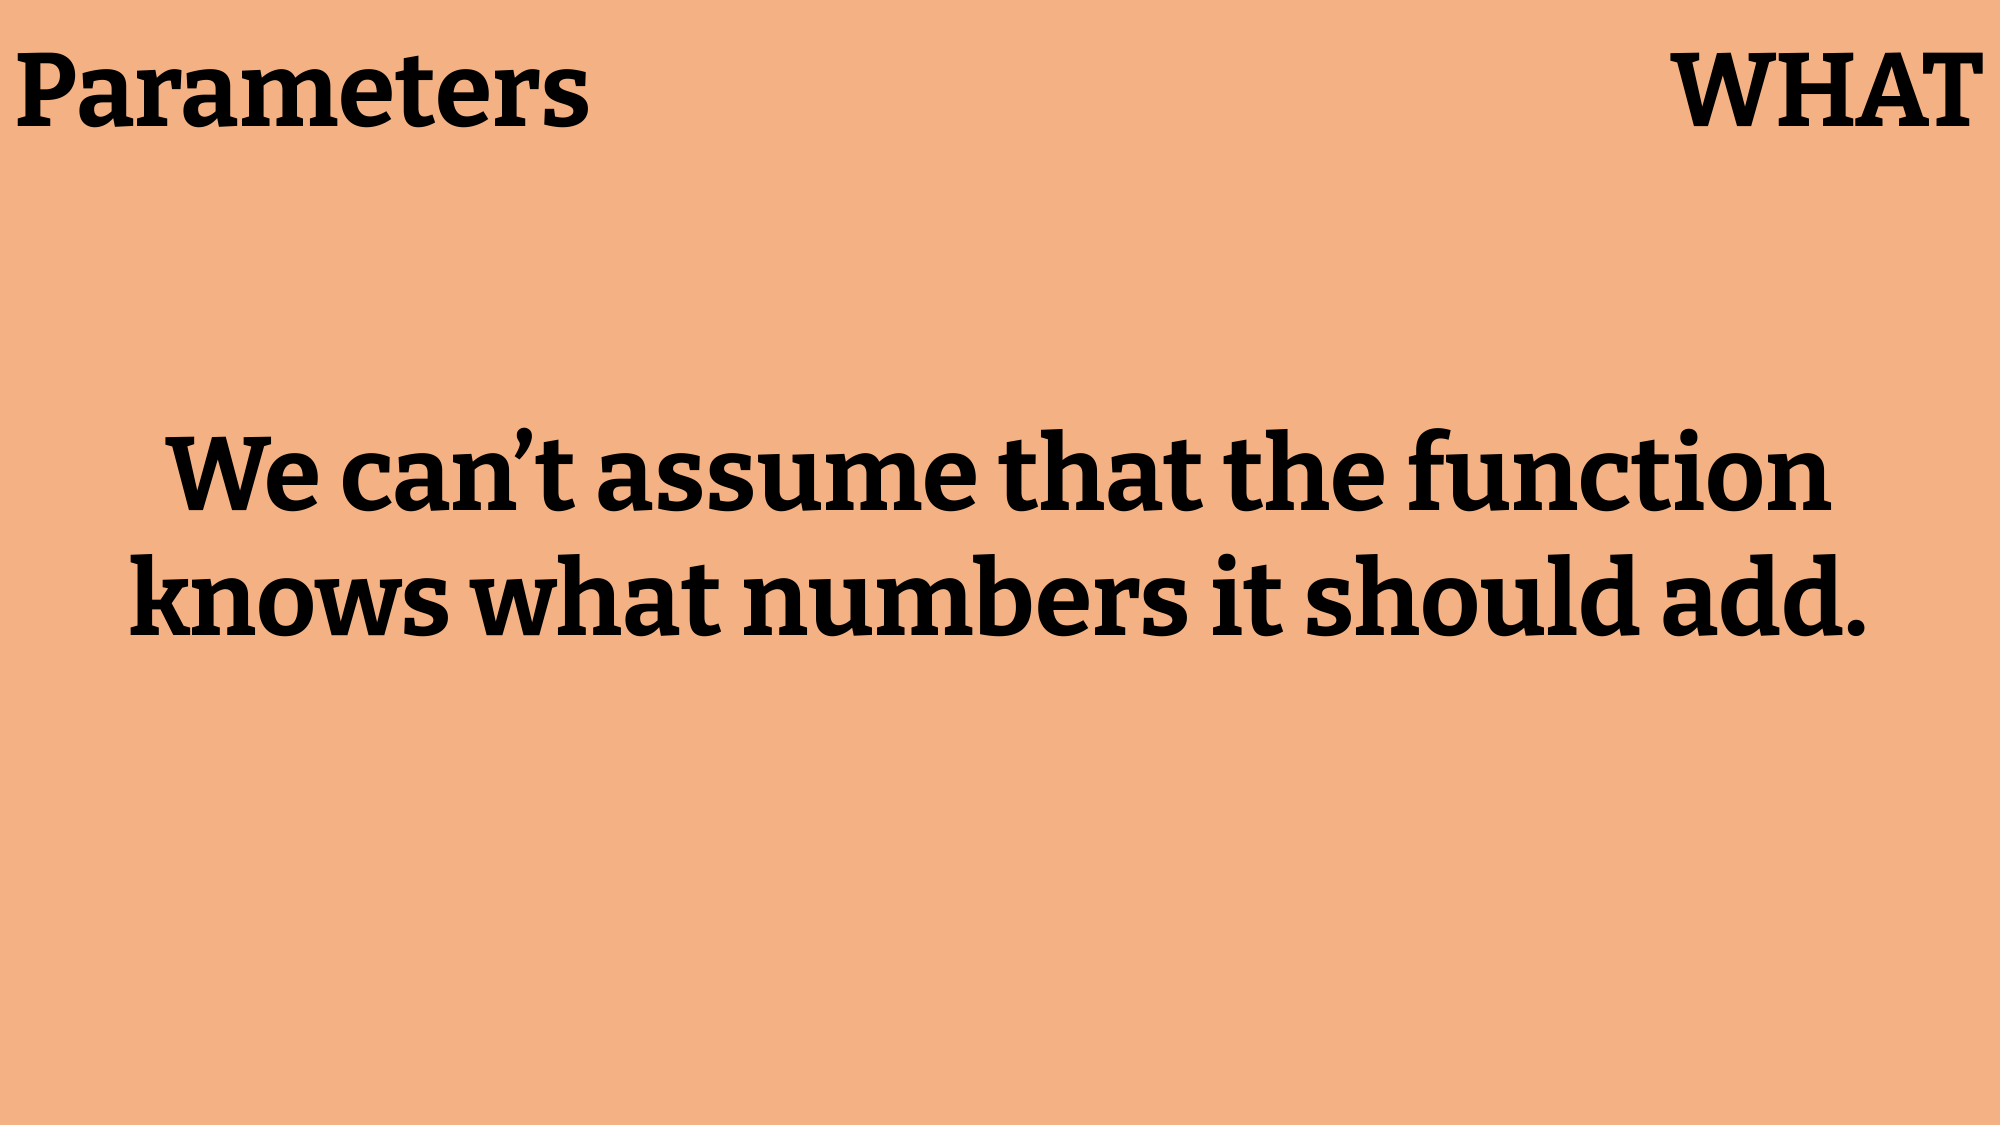

Parameters
WHAT
We can’t assume that the function knows what numbers it should add.